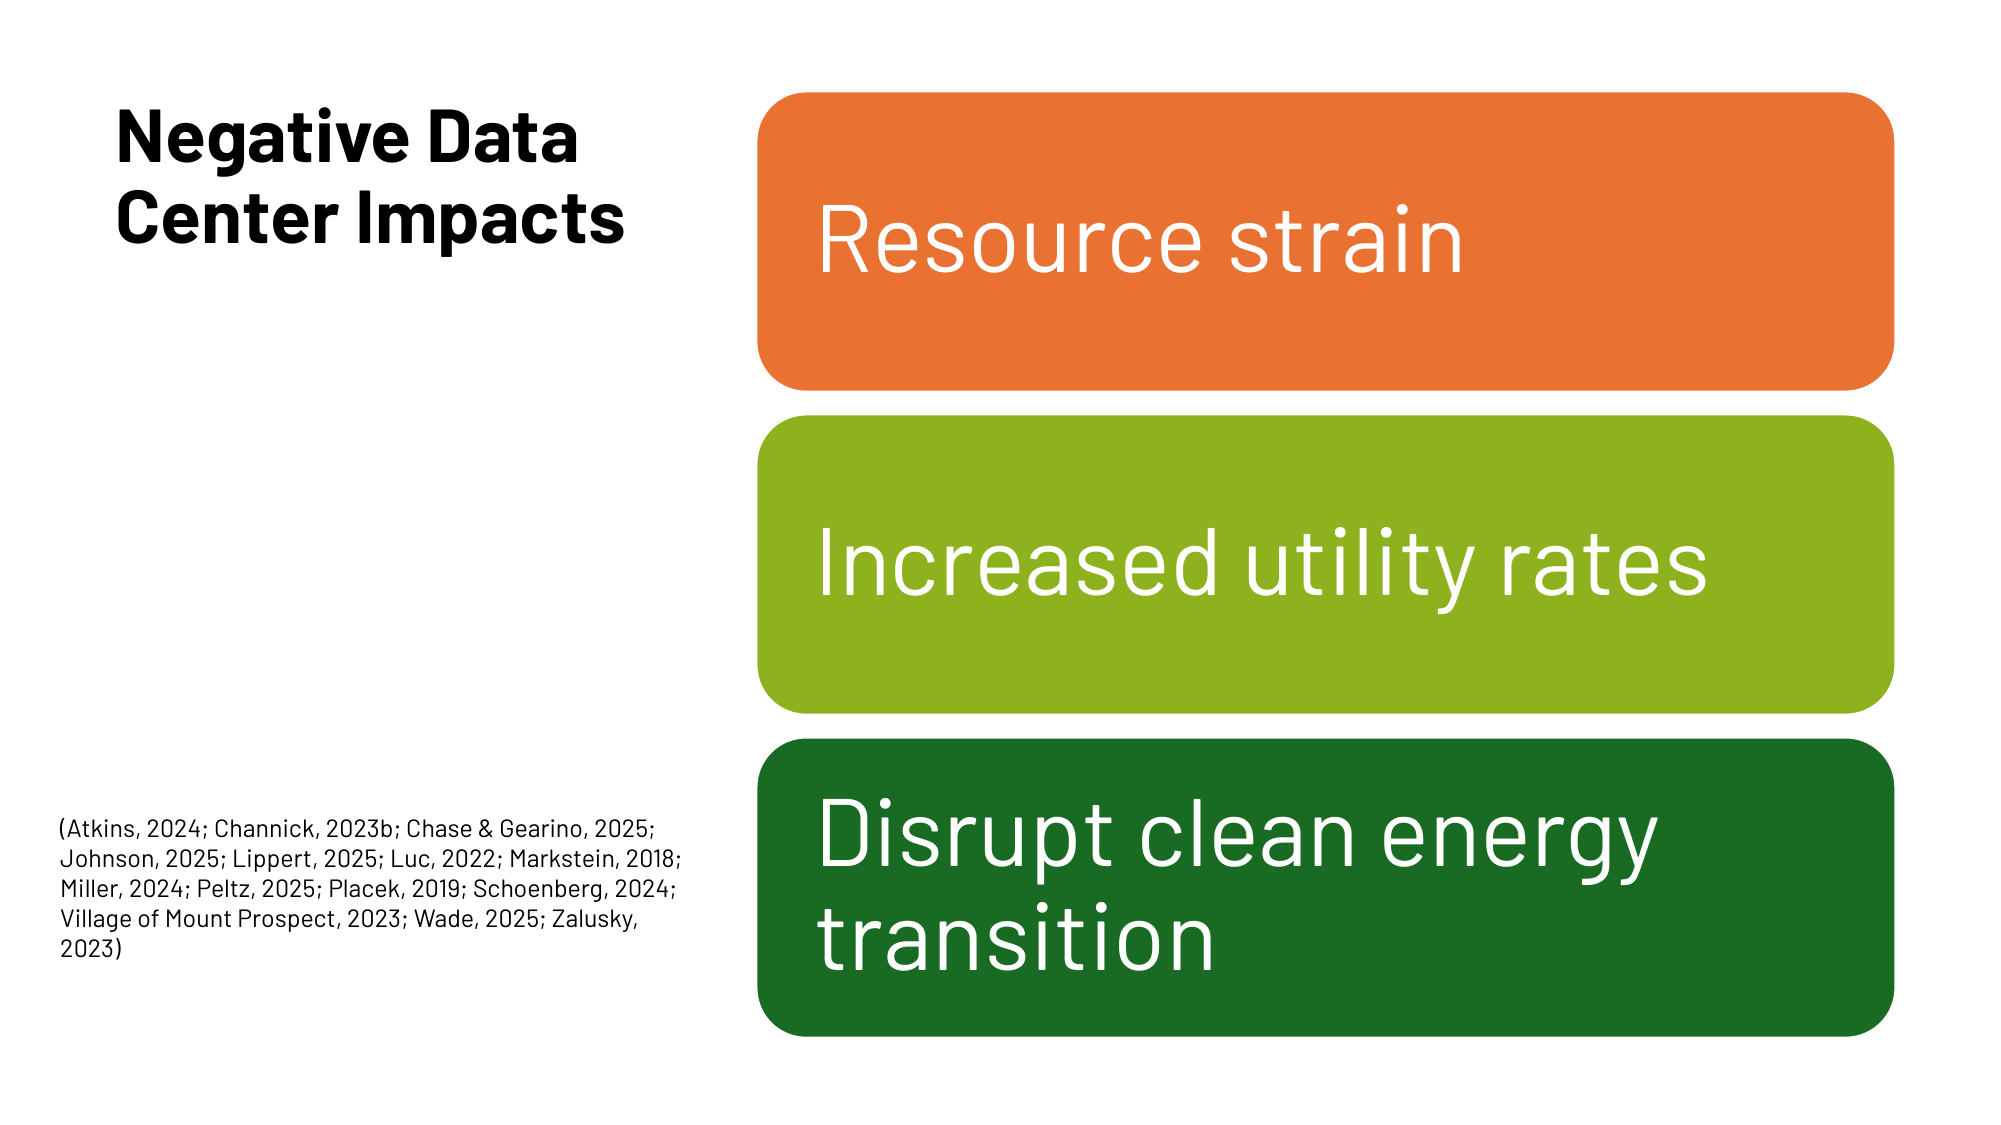

# Negative Data Center Impacts
Resource strain
Increased utility rates
Disrupt clean energy transition
(Atkins, 2024; Channick, 2023b; Chase & Gearino, 2025; Johnson, 2025; Lippert, 2025; Luc, 2022; Markstein, 2018; Miller, 2024; Peltz, 2025; Placek, 2019; Schoenberg, 2024; Village of Mount Prospect, 2023; Wade, 2025; Zalusky, 2023)